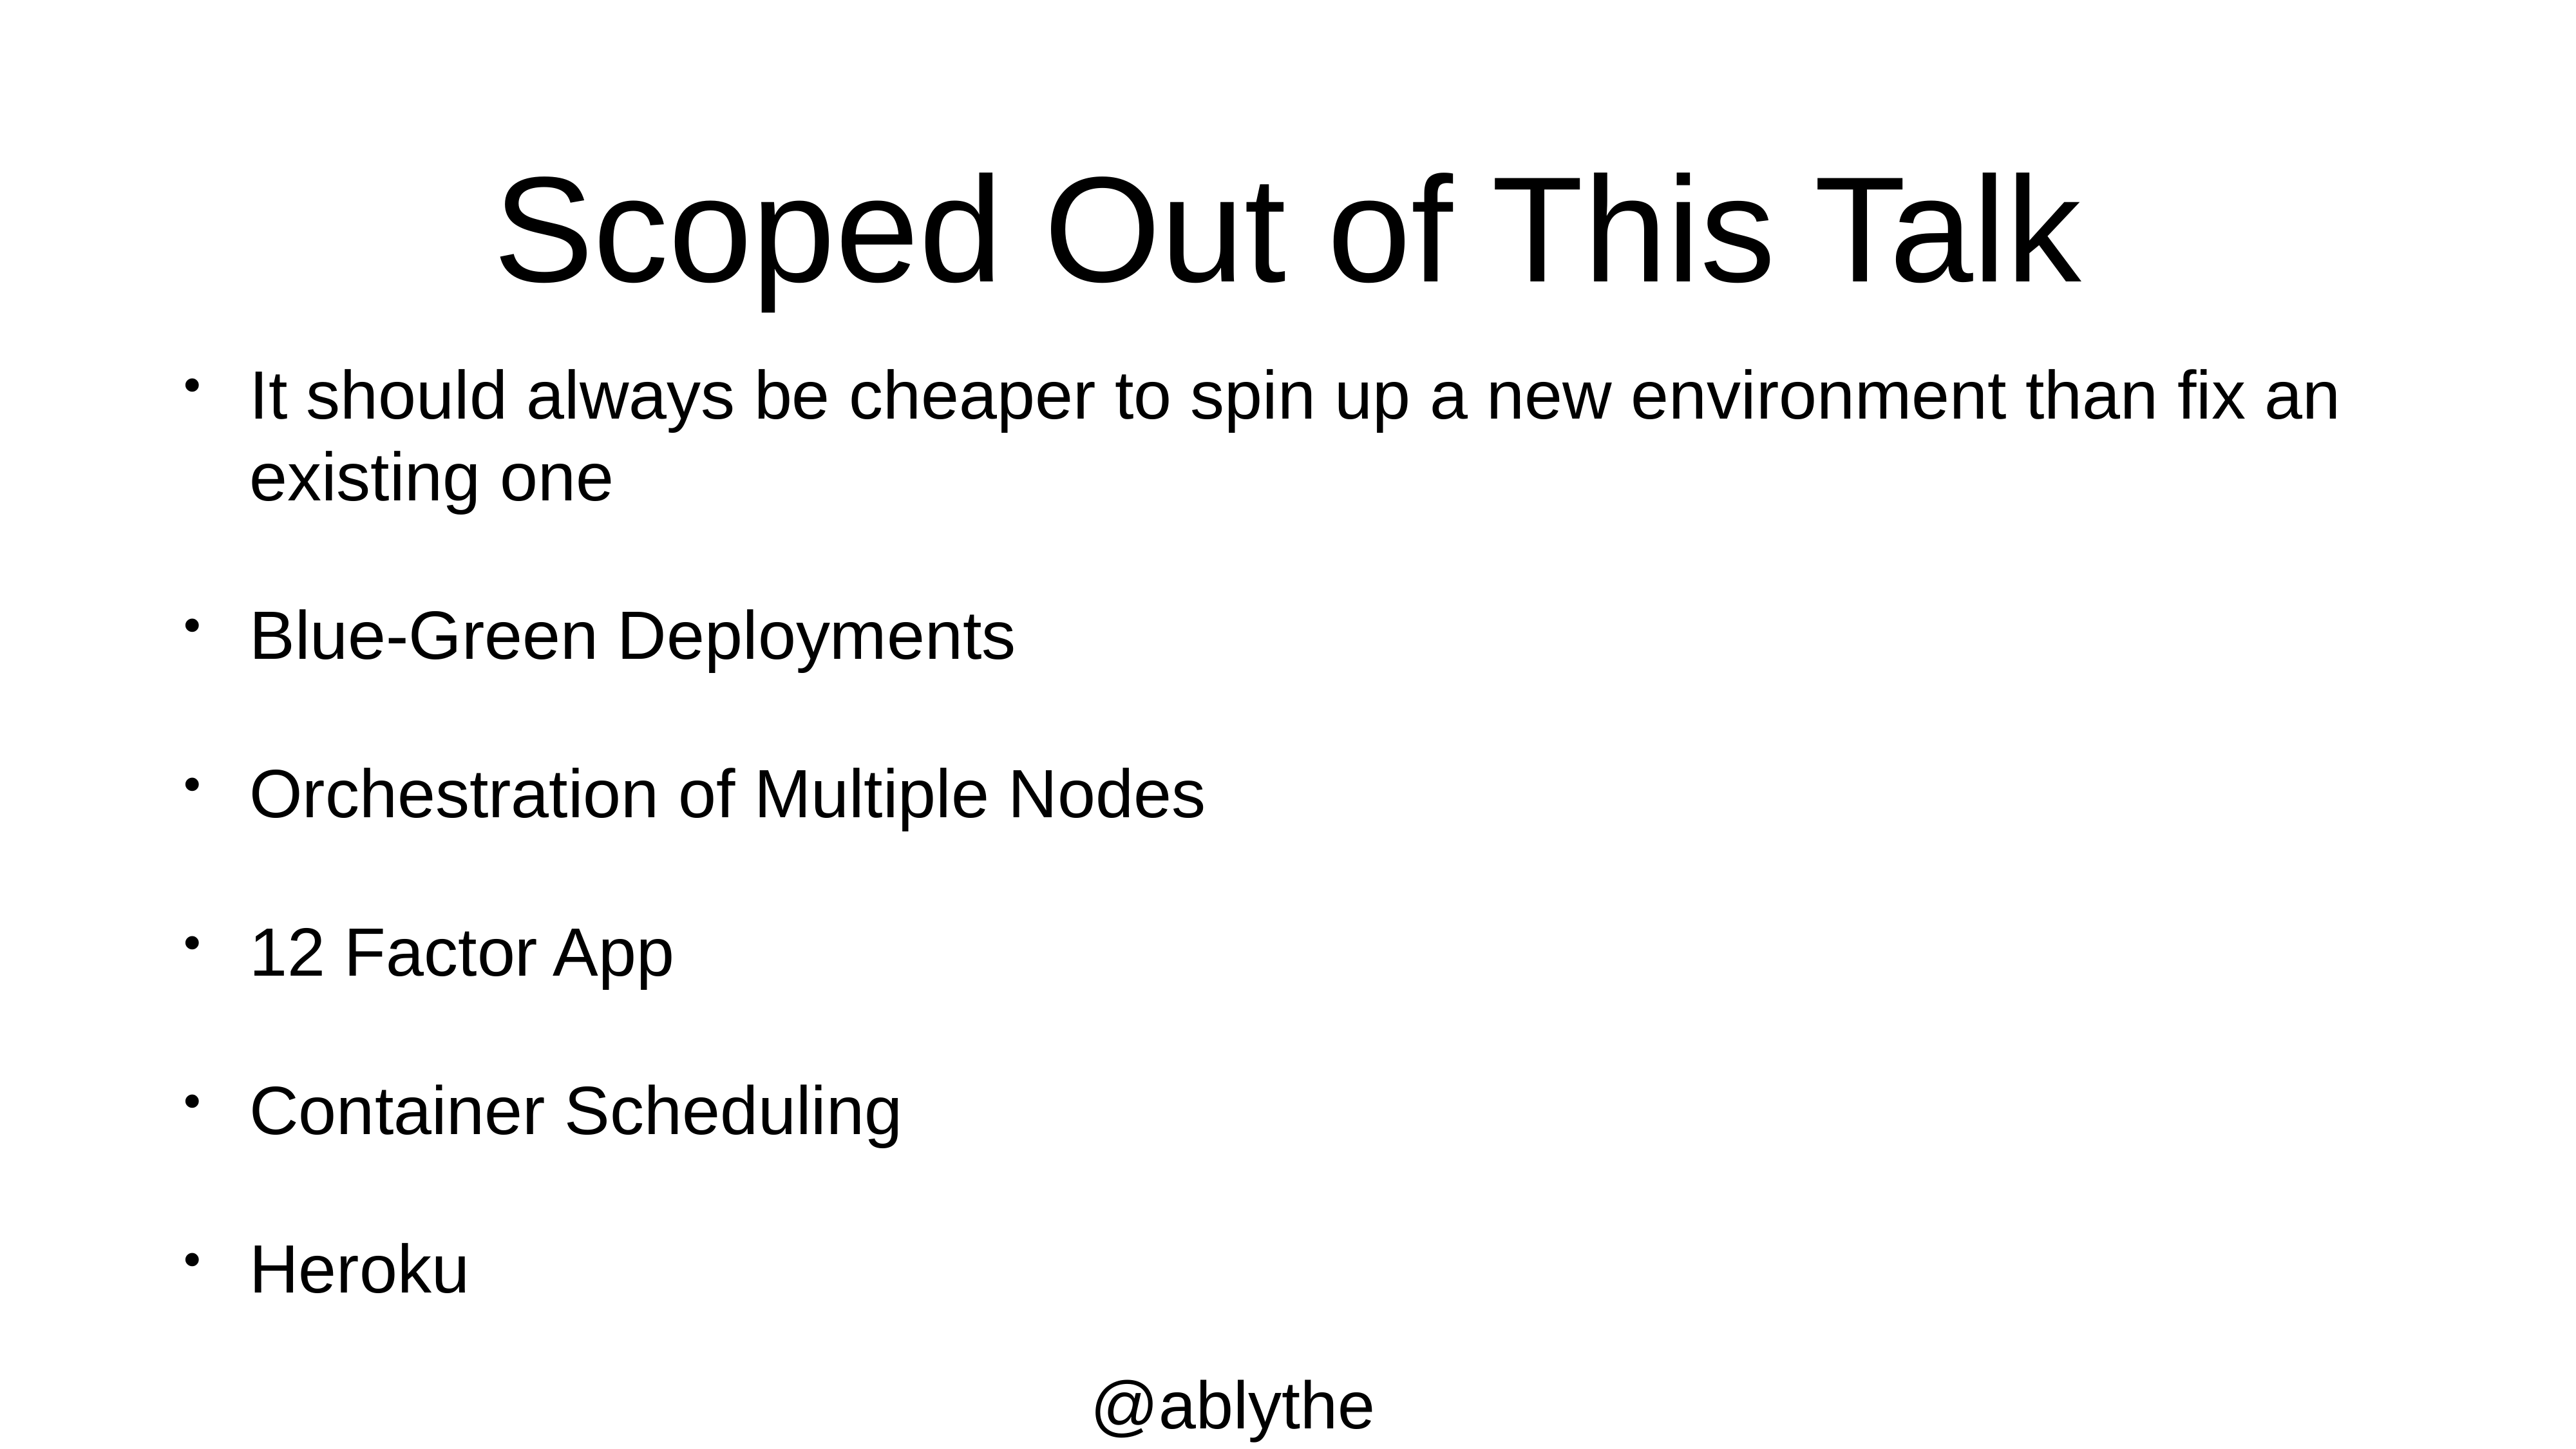

# Scoped Out of This Talk
It should always be cheaper to spin up a new environment than fix an existing one
Blue-Green Deployments
Orchestration of Multiple Nodes
12 Factor App
Container Scheduling
Heroku